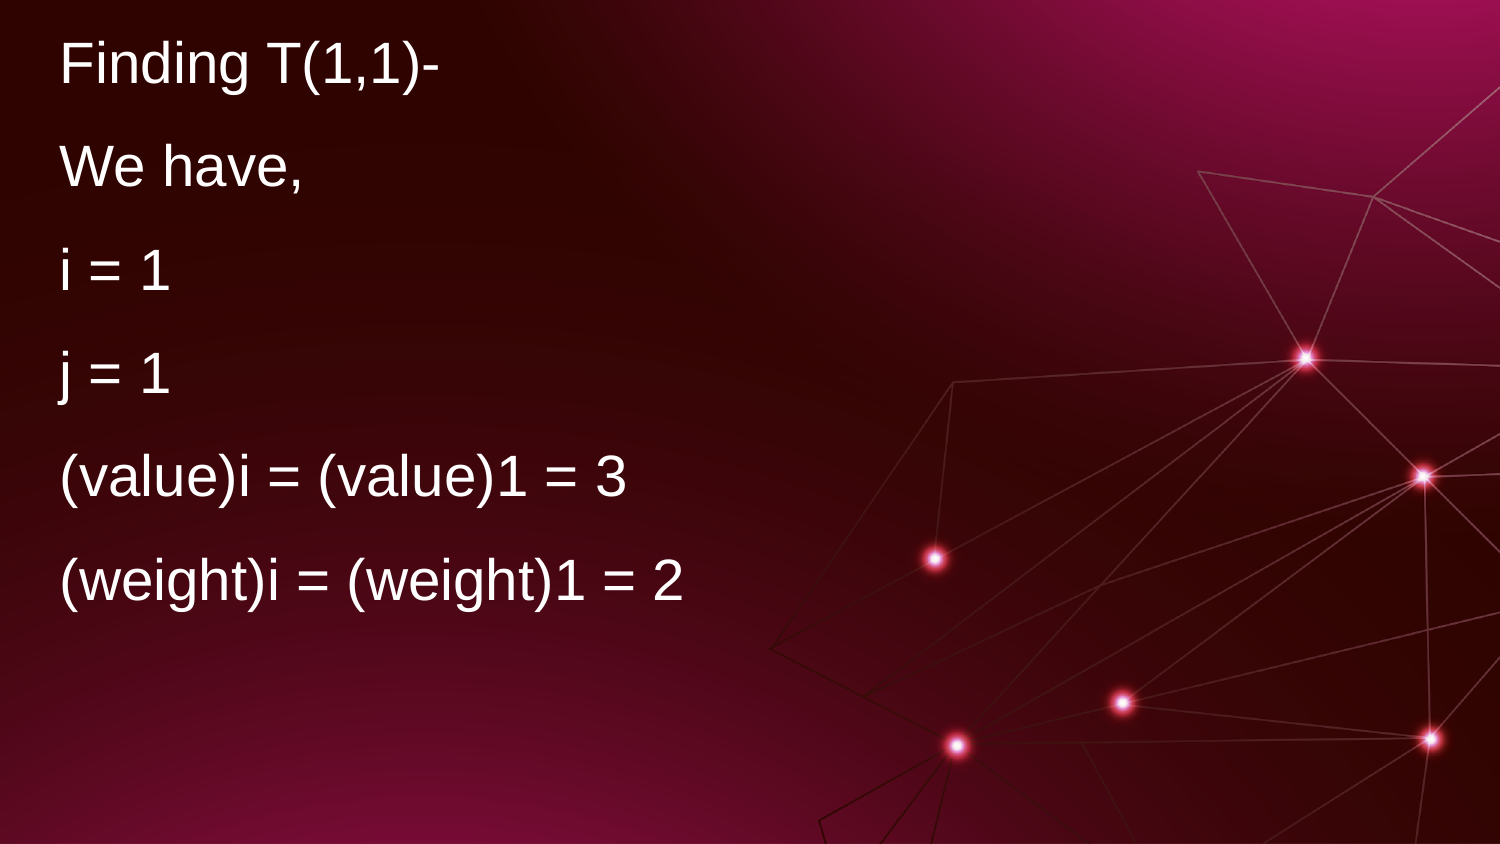

Finding T(1,1)-
We have,
i = 1
j = 1
(value)i = (value)1 = 3
(weight)i = (weight)1 = 2